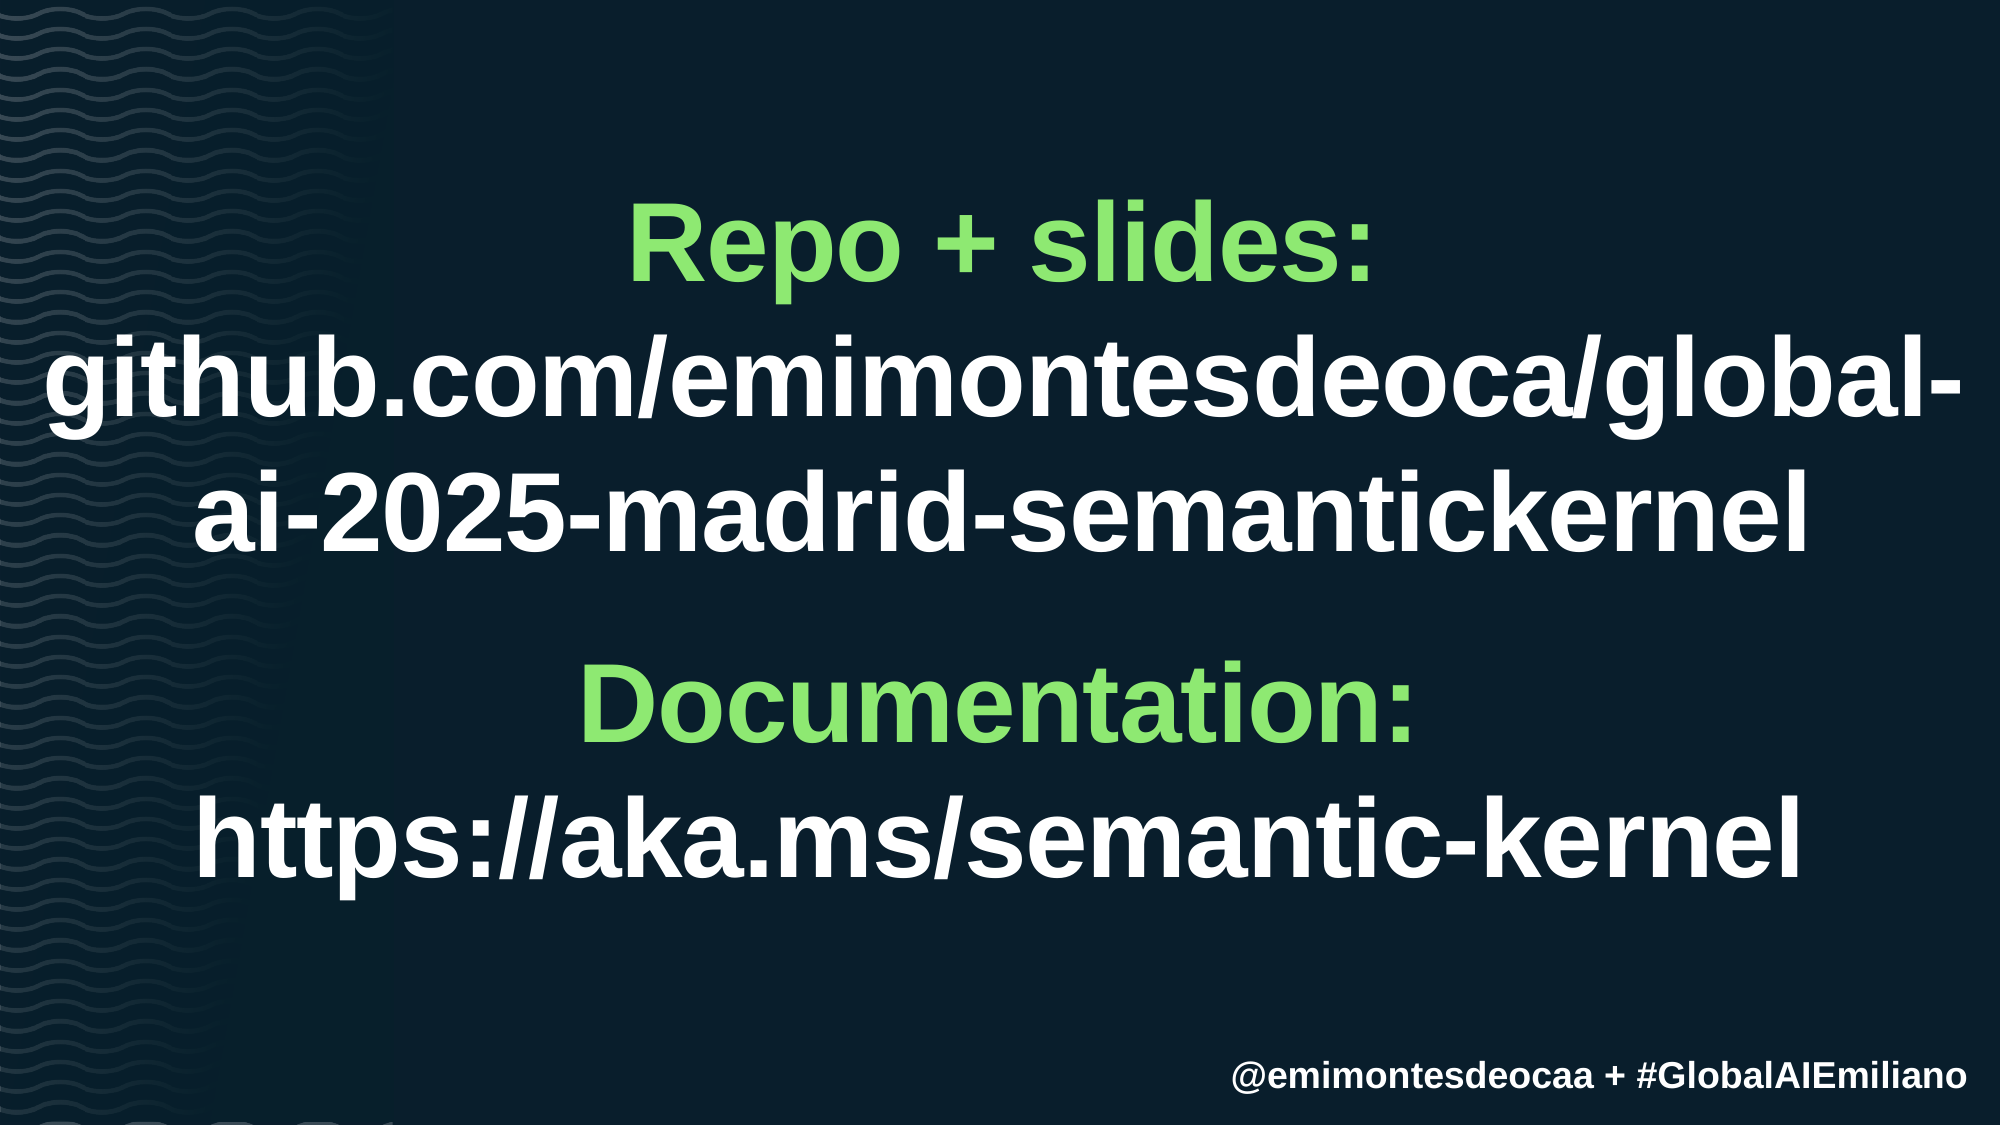

Repo + slides:
github.com/emimontesdeoca/global-ai-2025-madrid-semantickernel
Documentation:
https://aka.ms/semantic-kernel
@emimontesdeocaa + #GlobalAIEmiliano